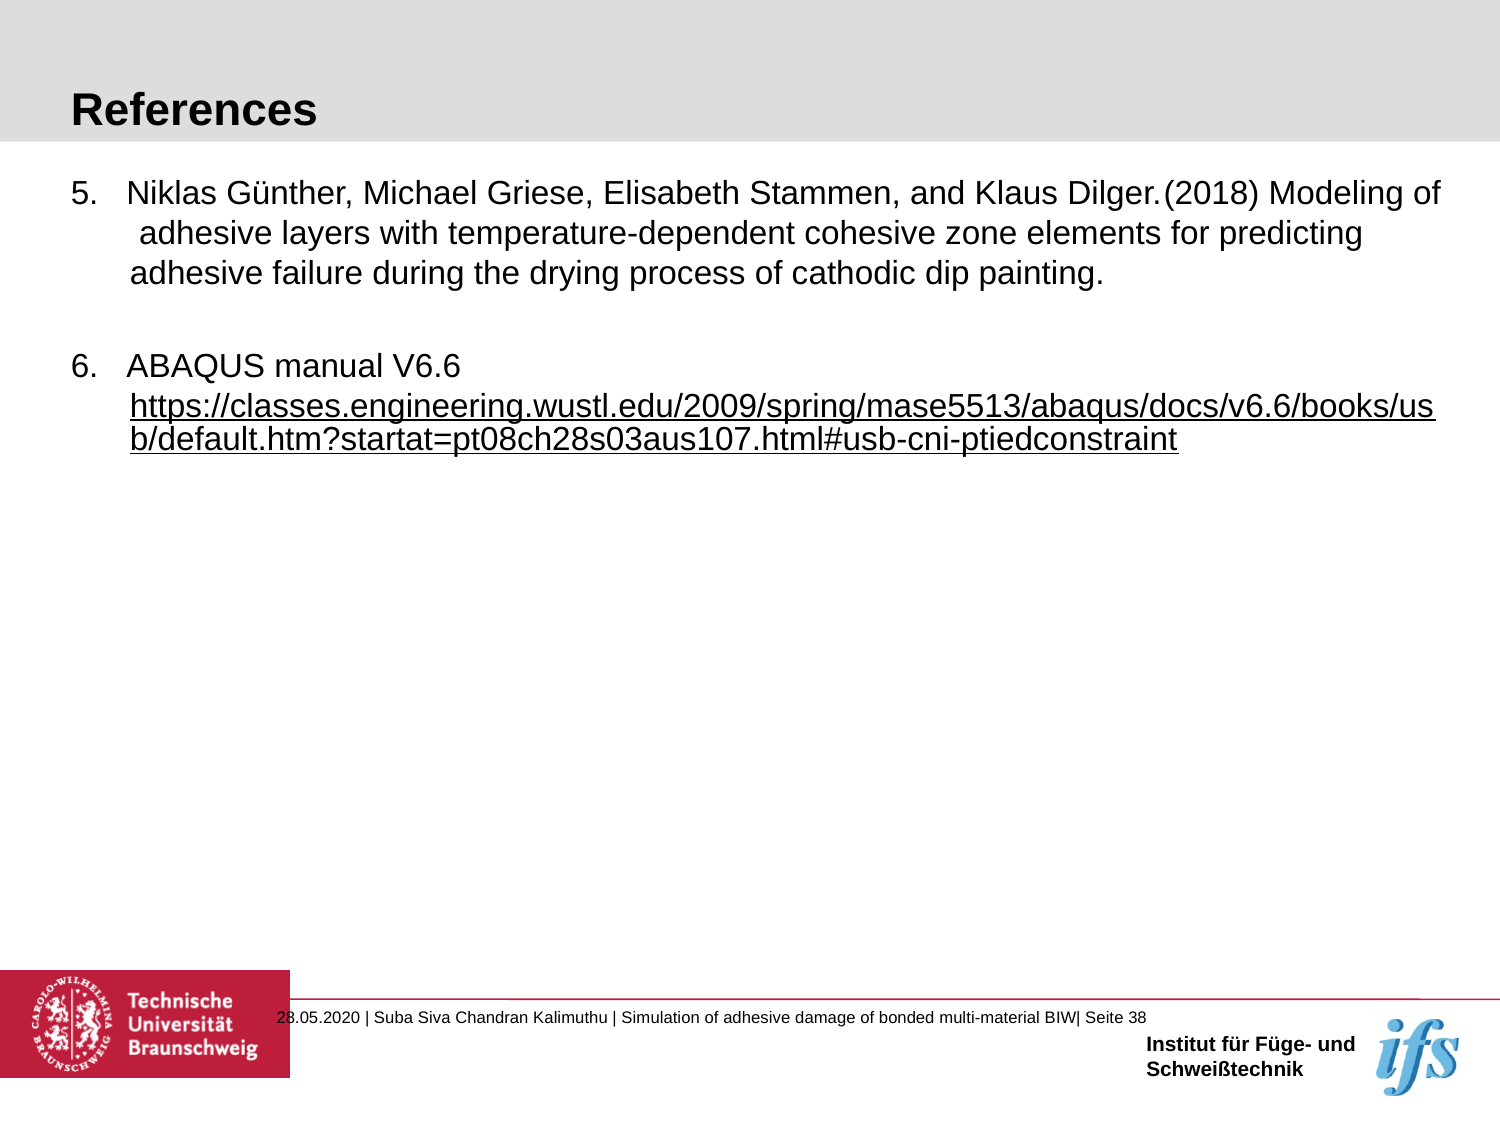

# References
5.   Niklas Günther, Michael Griese, Elisabeth Stammen, and Klaus Dilger.(2018) Modeling of  adhesive layers with temperature-dependent cohesive zone elements for predicting adhesive failure during the drying process of cathodic dip painting.

6.   ABAQUS manual V6.6 https://classes.engineering.wustl.edu/2009/spring/mase5513/abaqus/docs/v6.6/books/usb/default.htm?startat=pt08ch28s03aus107.html#usb-cni-ptiedconstraint